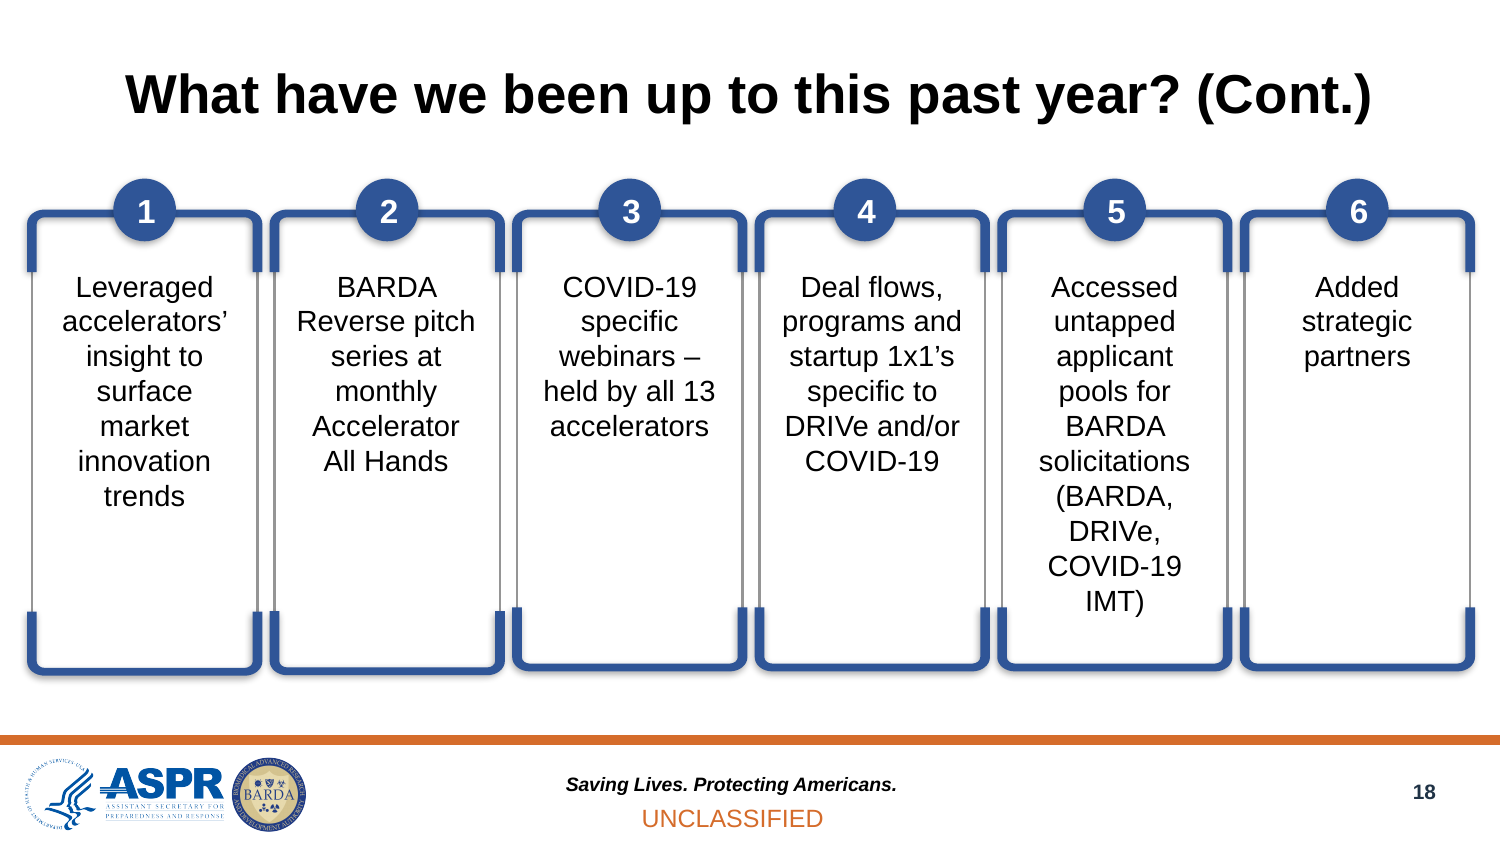

# What have we been up to this past year? (Cont.)
1

2

3

4

5

6

Leveraged accelerators’ insight to surface market innovation trends
BARDA Reverse pitch series at monthly Accelerator All Hands
COVID-19 specific webinars – held by all 13 accelerators
Deal flows, programs and startup 1x1’s specific to DRIVe and/or COVID-19
Accessed untapped applicant pools for BARDA solicitations (BARDA, DRIVe, COVID-19 IMT)
Added strategic partners